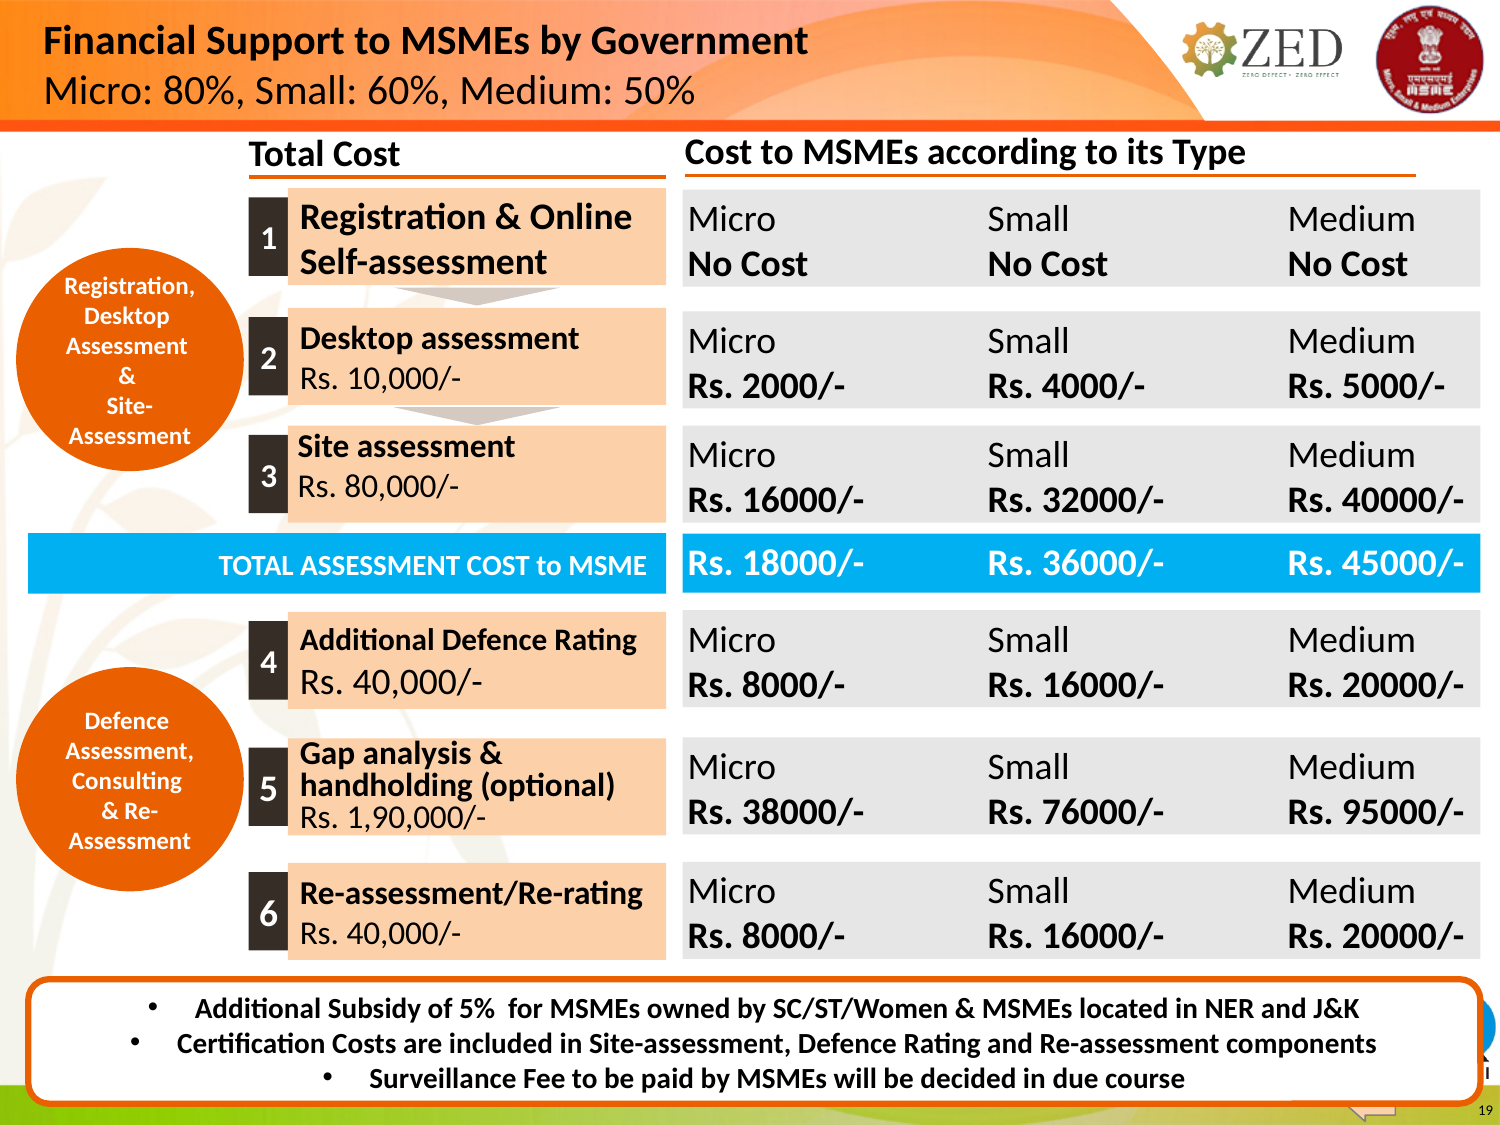

# Financial Support to MSMEs by Government Micro: 80%, Small: 60%, Medium: 50%
Cost to MSMEs according to its Type
Total Cost
Registration & Online Self-assessment
1
Micro		Small		Medium
No Cost		No Cost		No Cost
Registration,
Desktop
Assessment
&
Site-
Assessment

Desktop assessment
Rs. 10,000/-
2
Micro		Small		Medium
Rs. 2000/-	Rs. 4000/-	Rs. 5000/-

Site assessment
Rs. 80,000/-

Micro		Small		Medium
Rs. 16000/-	Rs. 32000/-	Rs. 40000/-
3
TOTAL ASSESSMENT COST to MSME
Rs. 18000/-	Rs. 36000/- 	Rs. 45000/-
Micro		Small		Medium
Rs. 8000/-	Rs. 16000/- 	Rs. 20000/-
Additional Defence Rating
Rs. 40,000/-
4
Defence
Assessment,
Consulting
& Re-
Assessment
Micro		Small		Medium
Rs. 38000/- 	Rs. 76000/-	Rs. 95000/-
Gap analysis & handholding (optional)
Rs. 1,90,000/-
5
Micro		Small		Medium
Rs. 8000/-	Rs. 16000/- 	Rs. 20000/-
Re-assessment/Re-rating
Rs. 40,000/-
6
Additional Subsidy of 5%  for MSMEs owned by SC/ST/Women & MSMEs located in NER and J&K
Certification Costs are included in Site-assessment, Defence Rating and Re-assessment components
Surveillance Fee to be paid by MSMEs will be decided in due course